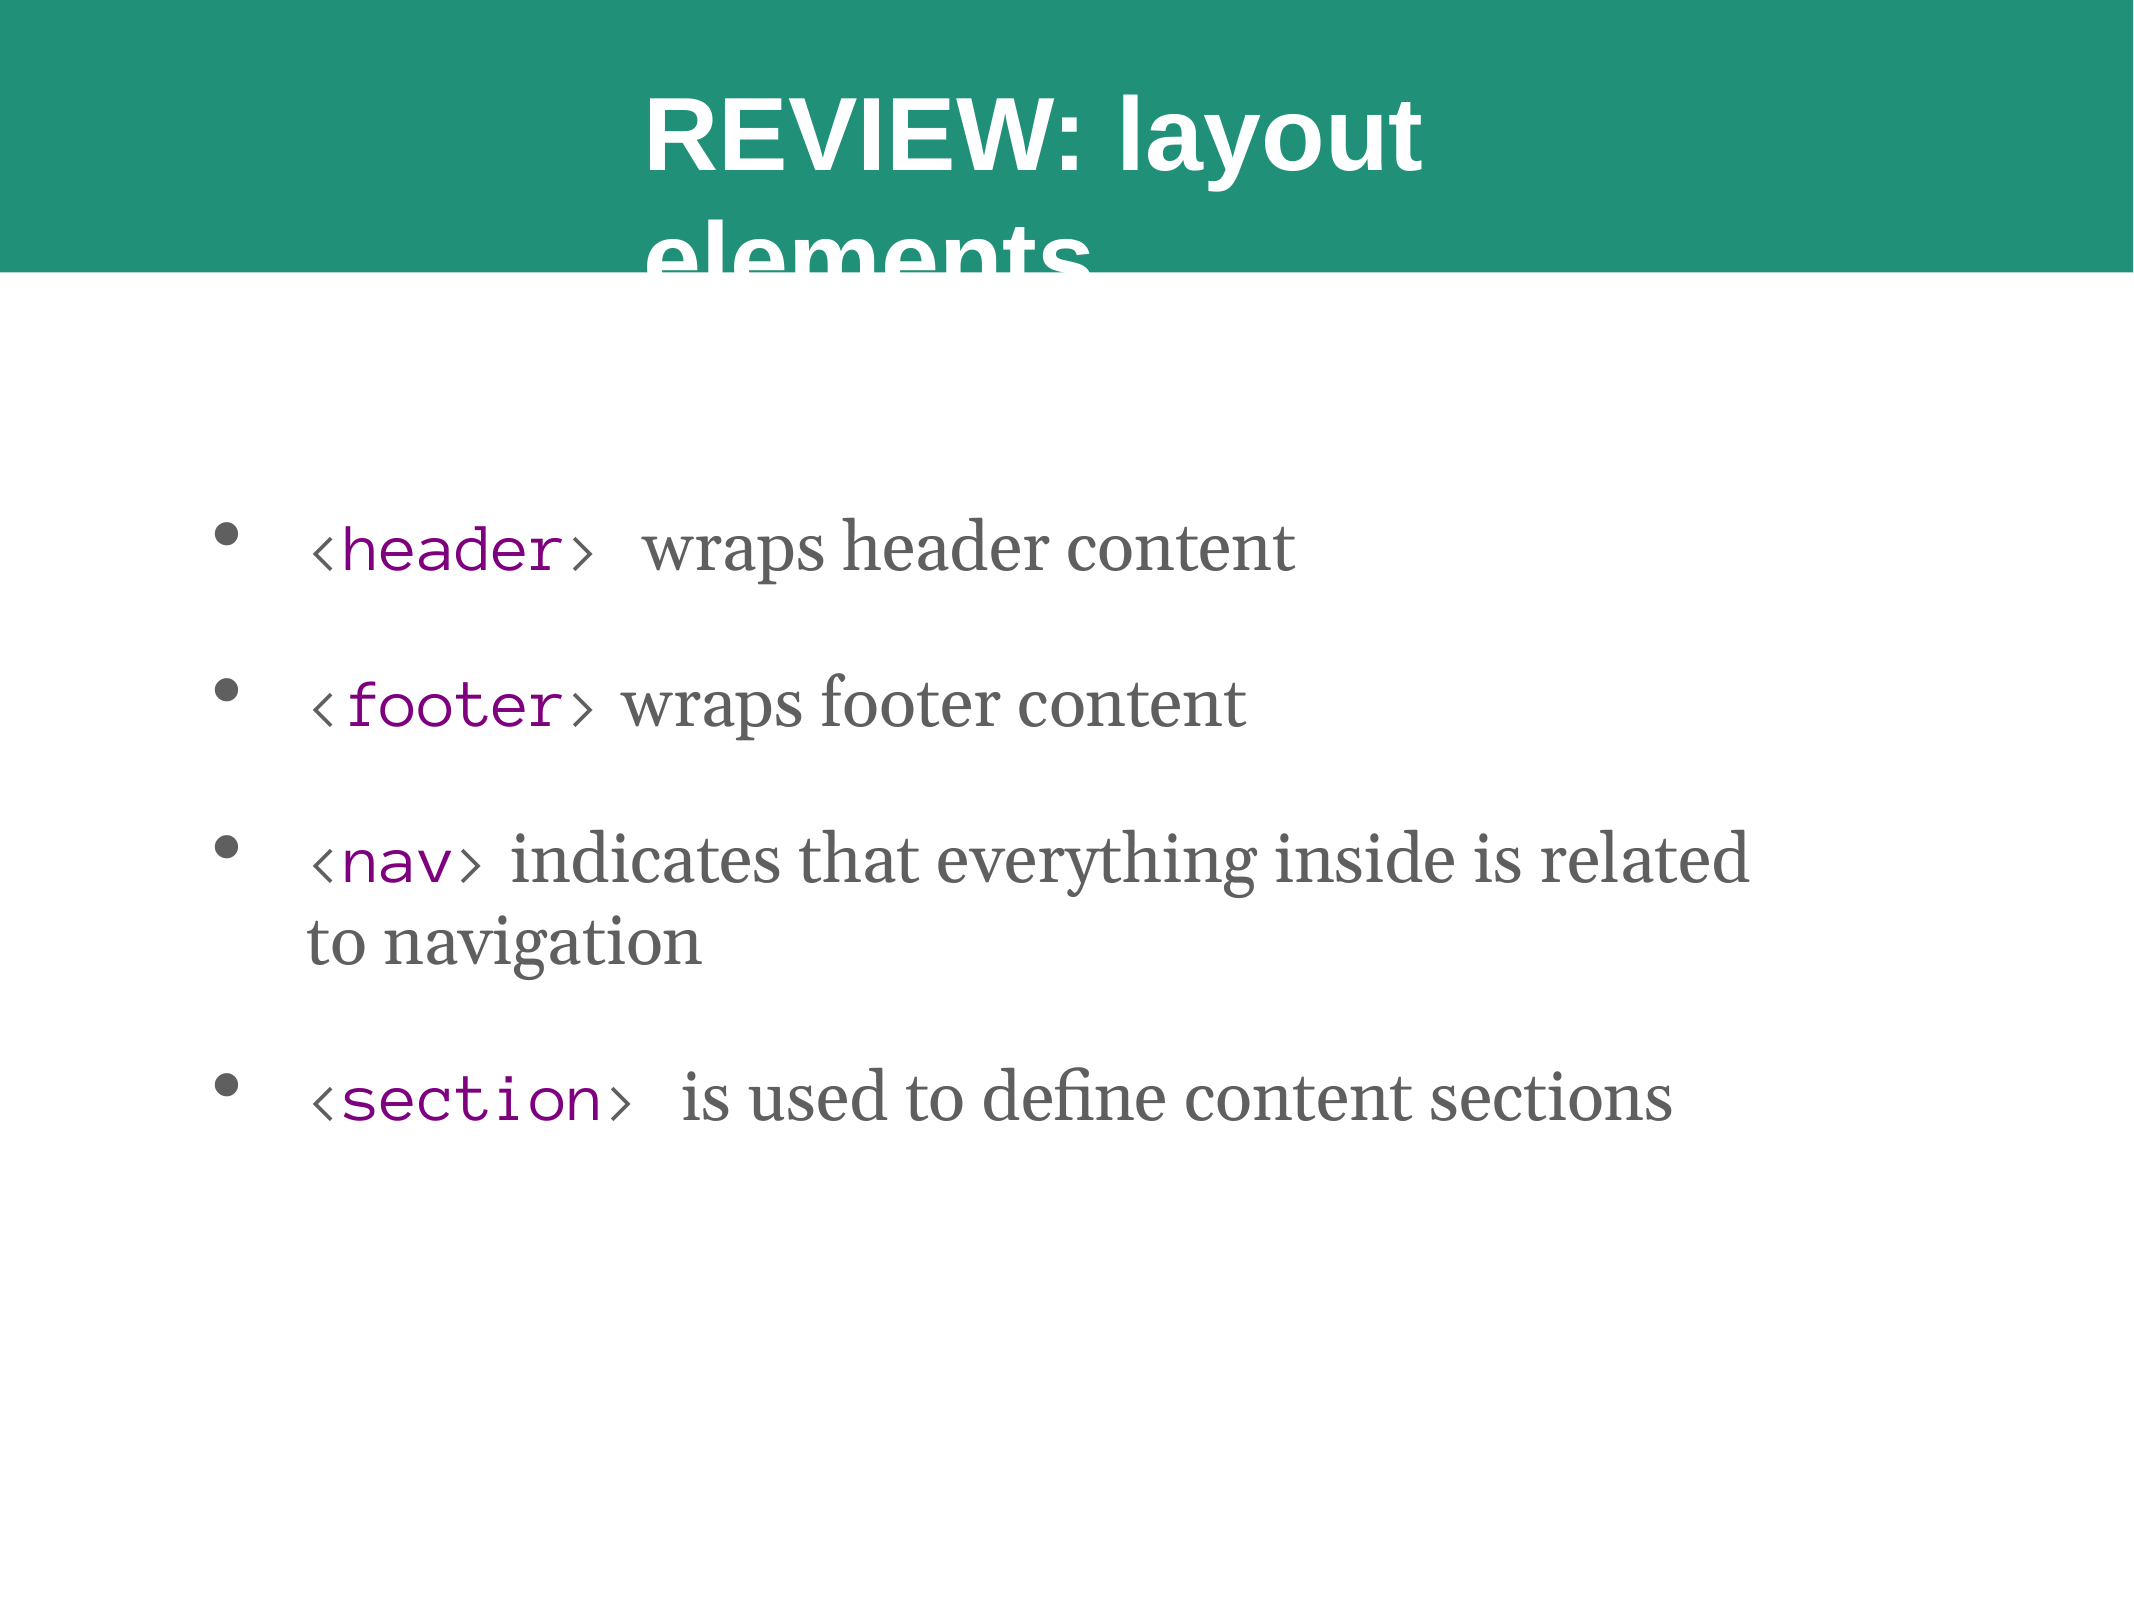

# REVIEW: layout elements

<header> wraps header content
<footer> wraps footer content
<nav> indicates that everything inside is related to navigation
<section> is used to define content sections